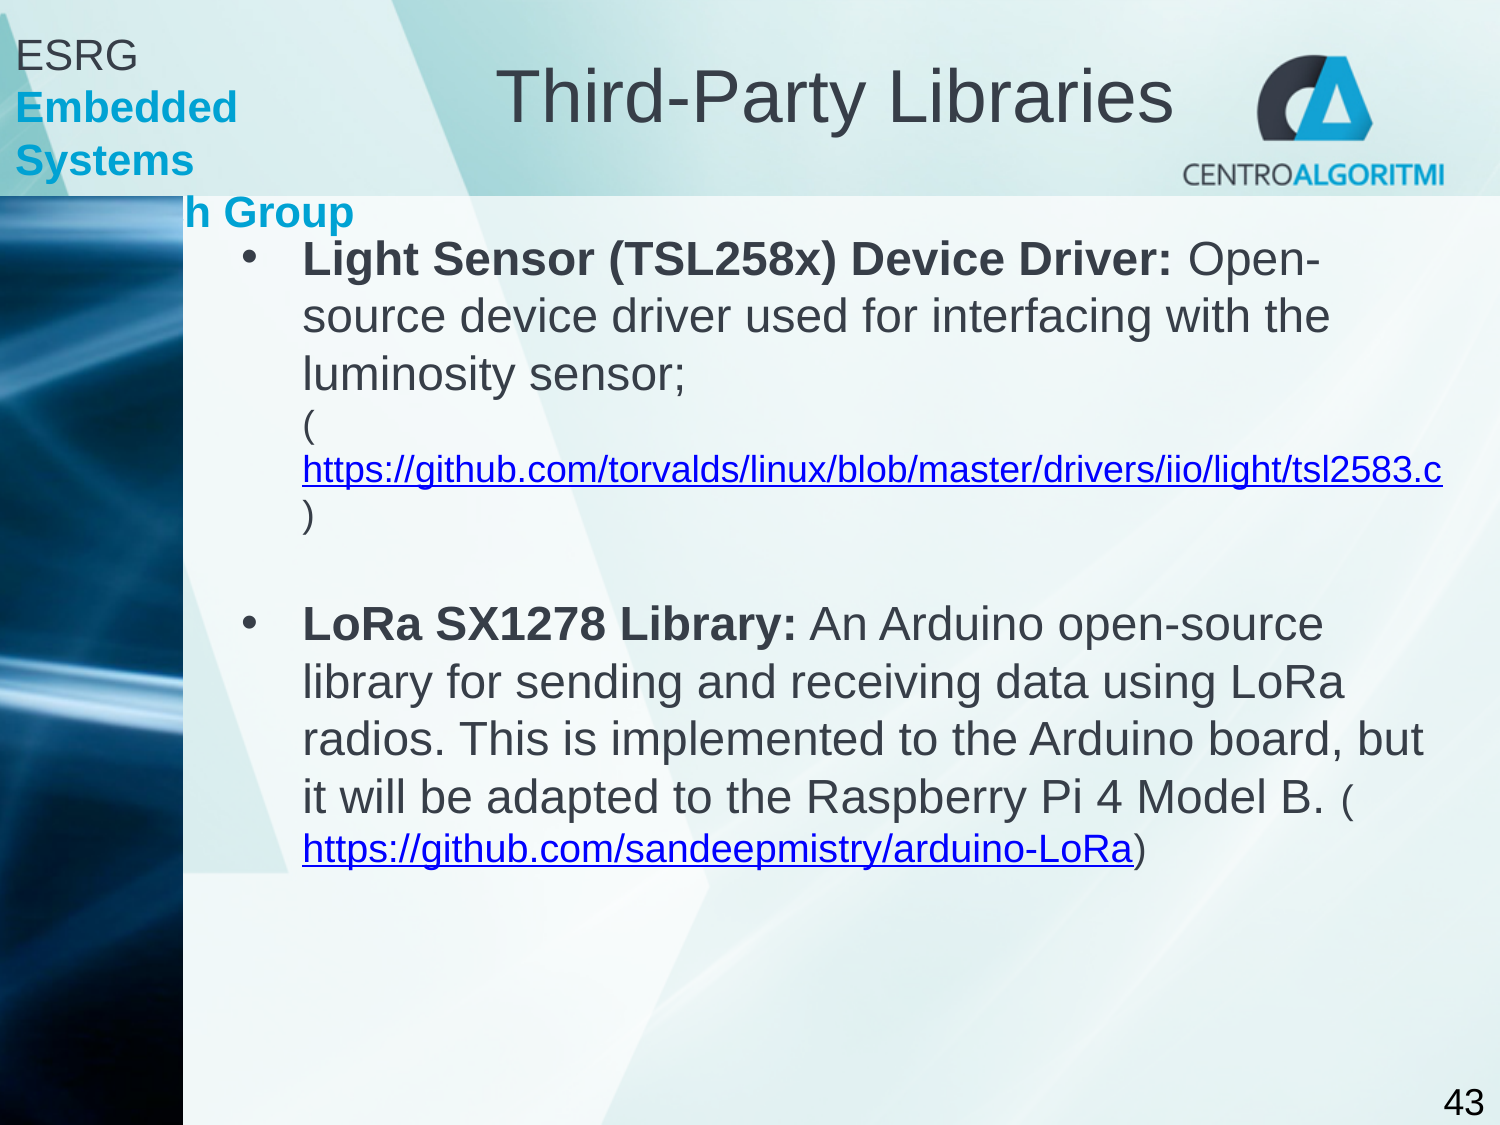

# Third-Party Libraries
Light Sensor (TSL258x) Device Driver: Open-source device driver used for interfacing with the luminosity sensor;
(https://github.com/torvalds/linux/blob/master/drivers/iio/light/tsl2583.c)

LoRa SX1278 Library: An Arduino open-source library for sending and receiving data using LoRa radios. This is implemented to the Arduino board, but it will be adapted to the Raspberry Pi 4 Model B. (https://github.com/sandeepmistry/arduino-LoRa)
43